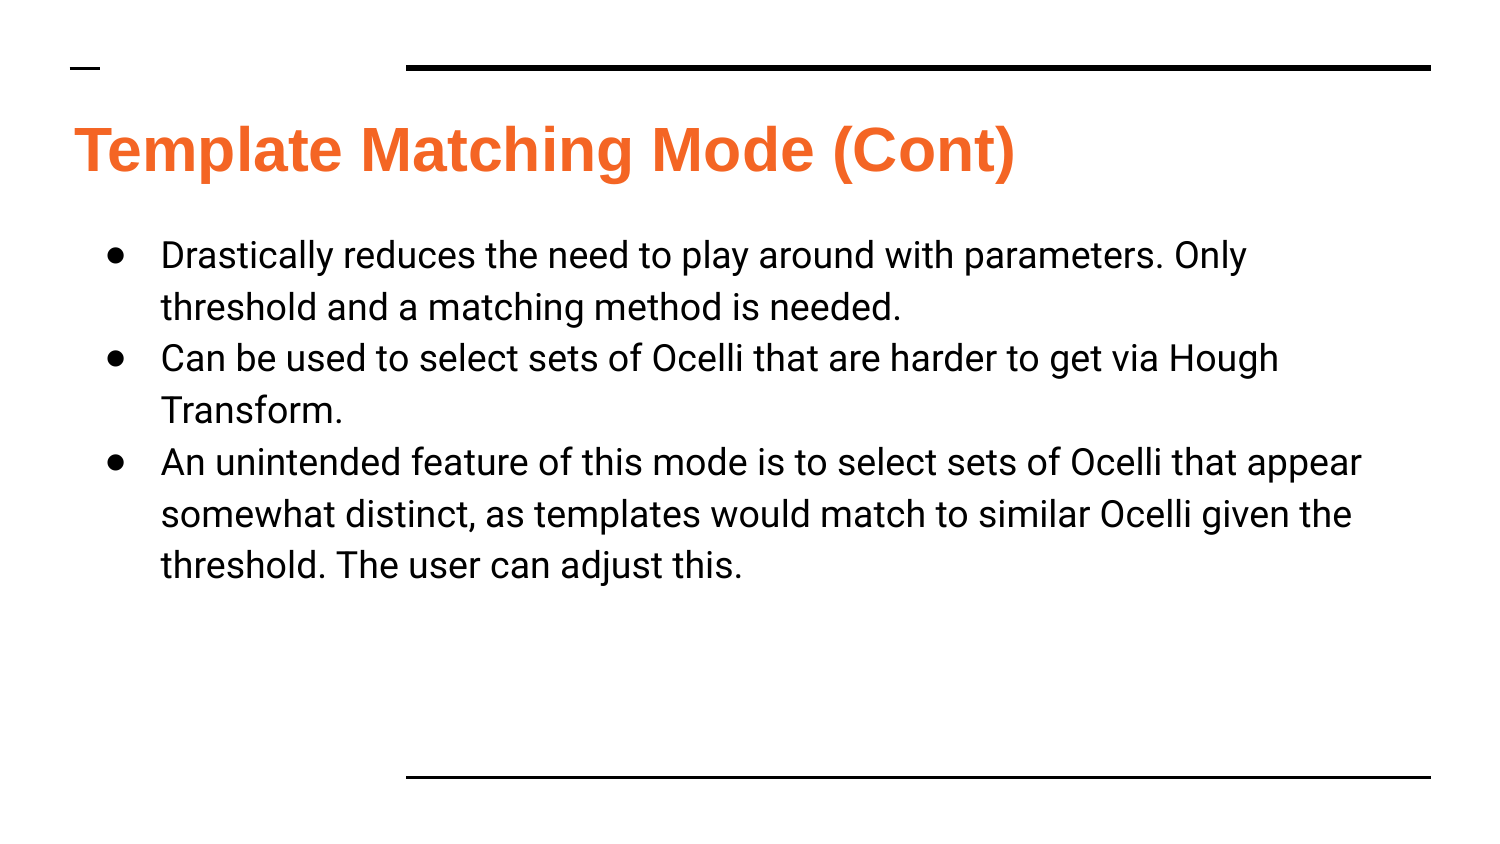

# Template Matching Mode (Cont)

Drastically reduces the need to play around with parameters. Only threshold and a matching method is needed.
Can be used to select sets of Ocelli that are harder to get via Hough Transform.
An unintended feature of this mode is to select sets of Ocelli that appear somewhat distinct, as templates would match to similar Ocelli given the threshold. The user can adjust this.